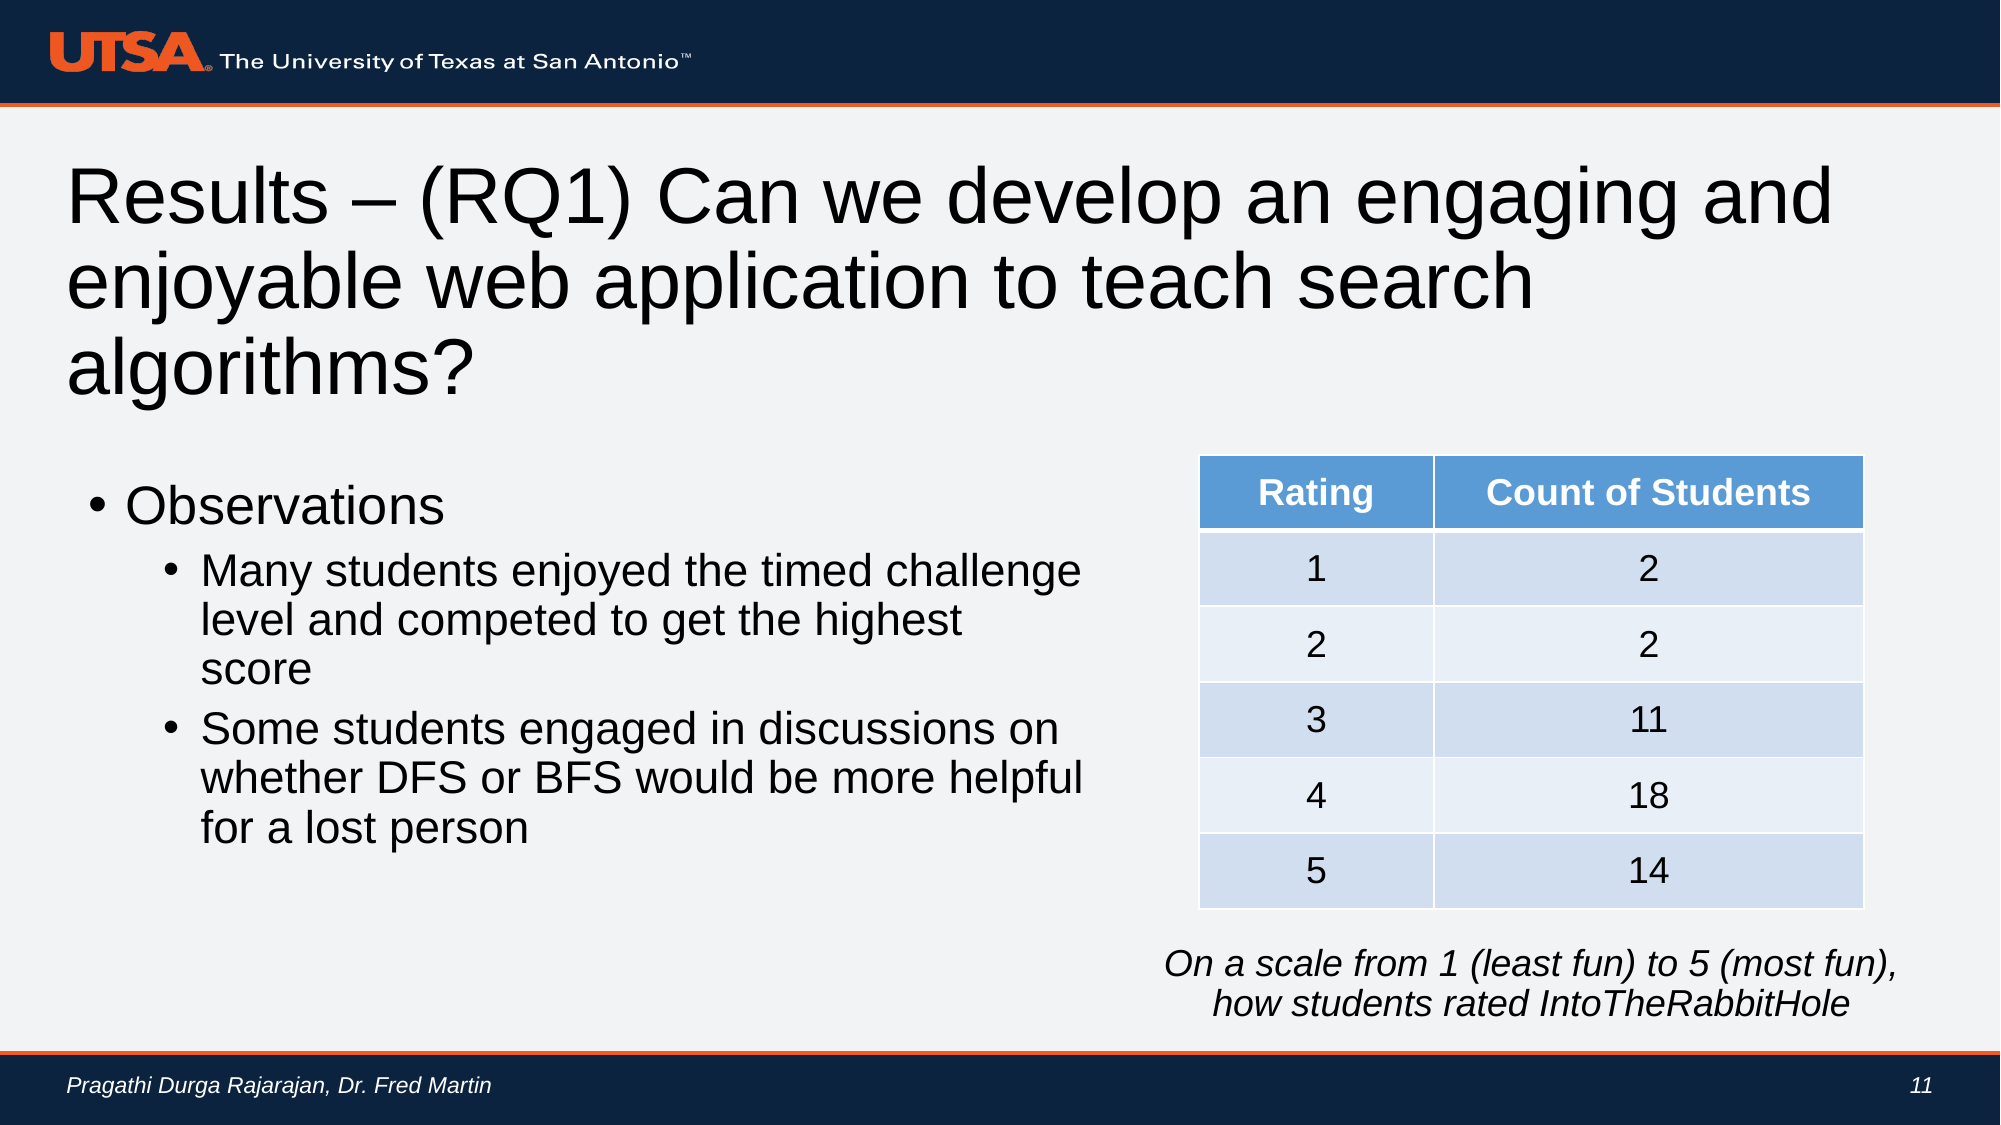

# Results – (RQ1) Can we develop an engaging and enjoyable web application to teach search algorithms?
| Rating | Count of Students |
| --- | --- |
| 1 | 2 |
| 2 | 2 |
| 3 | 11 |
| 4 | 18 |
| 5 | 14 |
Observations
Many students enjoyed the timed challenge level and competed to get the highest score
Some students engaged in discussions on whether DFS or BFS would be more helpful for a lost person
On a scale from 1 (least fun) to 5 (most fun), how students rated IntoTheRabbitHole
11
Pragathi Durga Rajarajan, Dr. Fred Martin